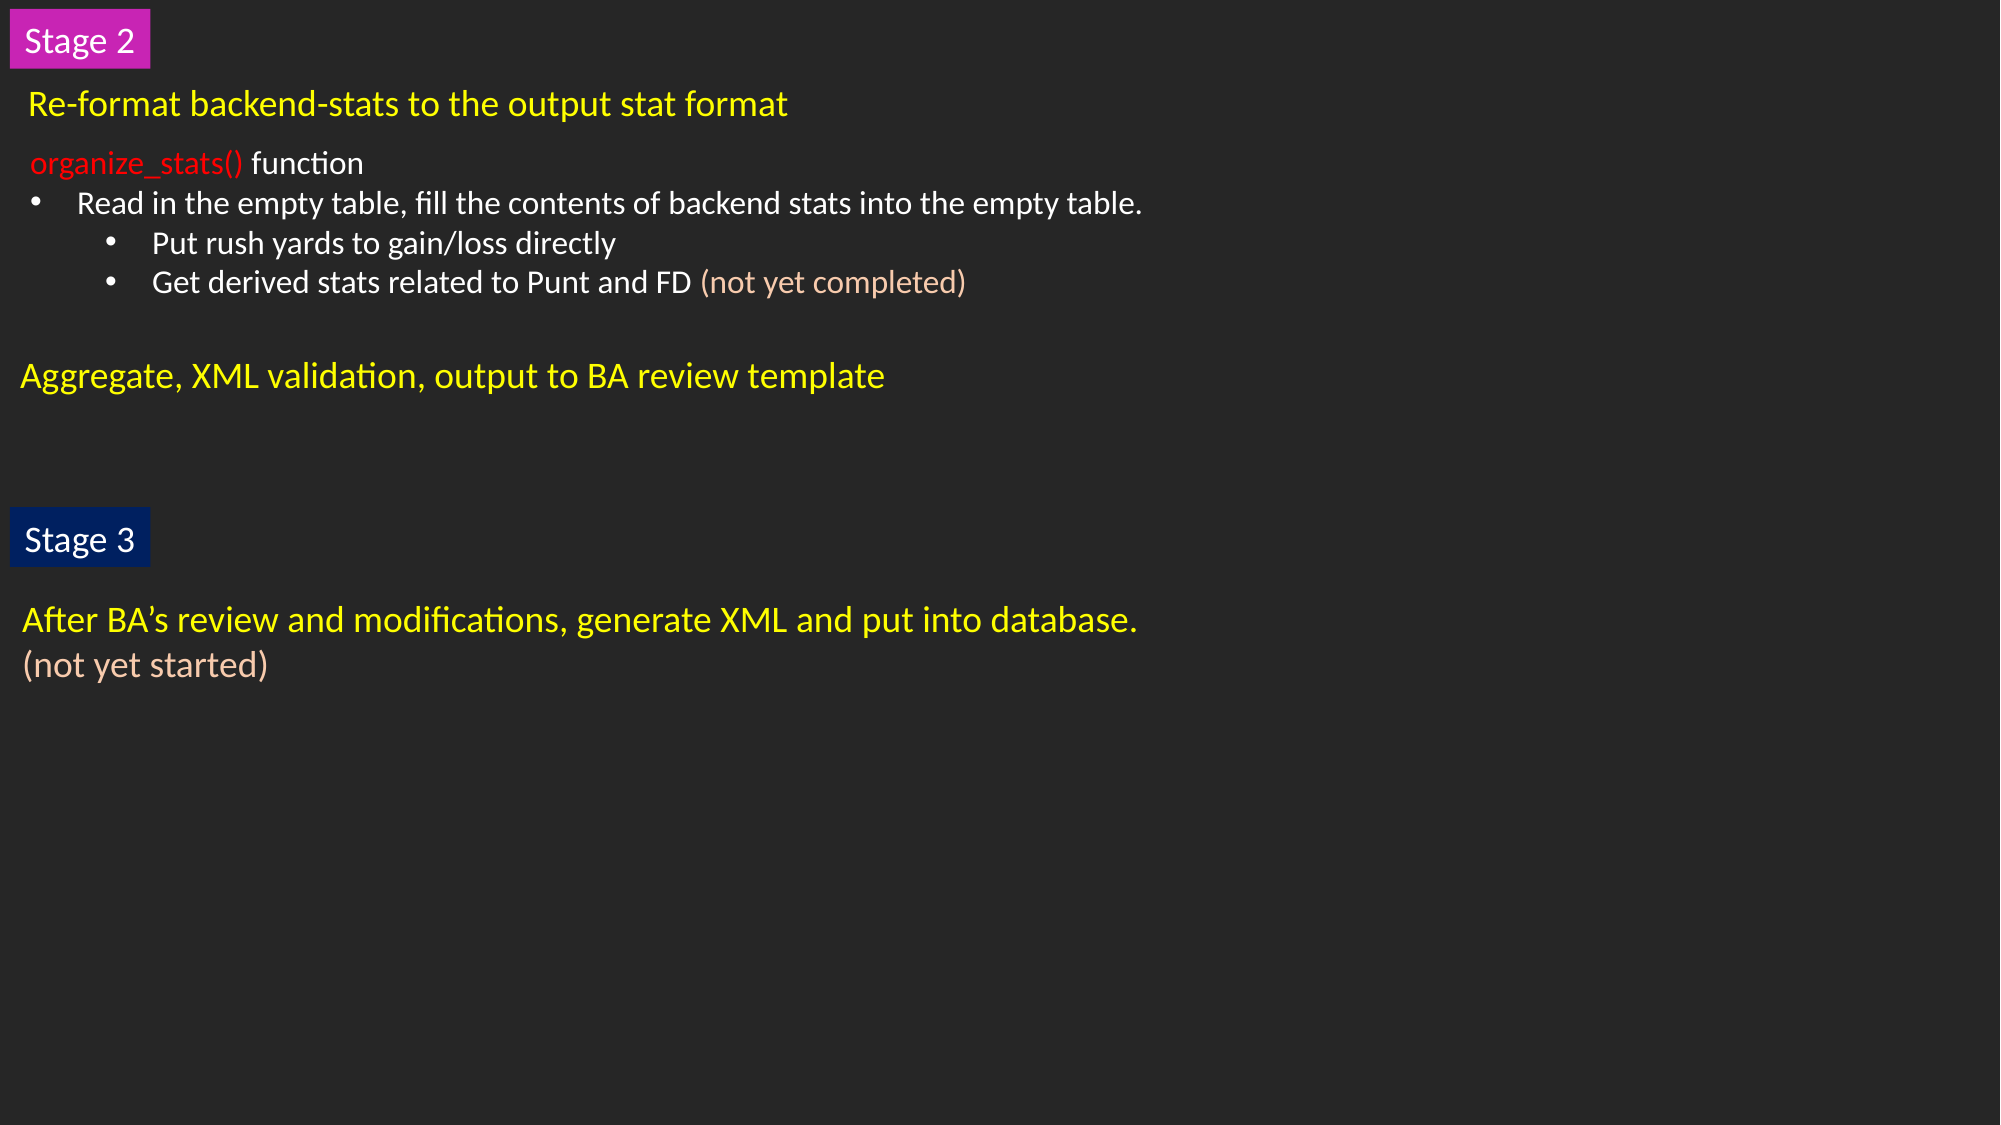

Stage 2
Re-format backend-stats to the output stat format
organize_stats() function
Read in the empty table, fill the contents of backend stats into the empty table.
Put rush yards to gain/loss directly
Get derived stats related to Punt and FD (not yet completed)
Aggregate, XML validation, output to BA review template
Stage 3
After BA’s review and modifications, generate XML and put into database.
(not yet started)